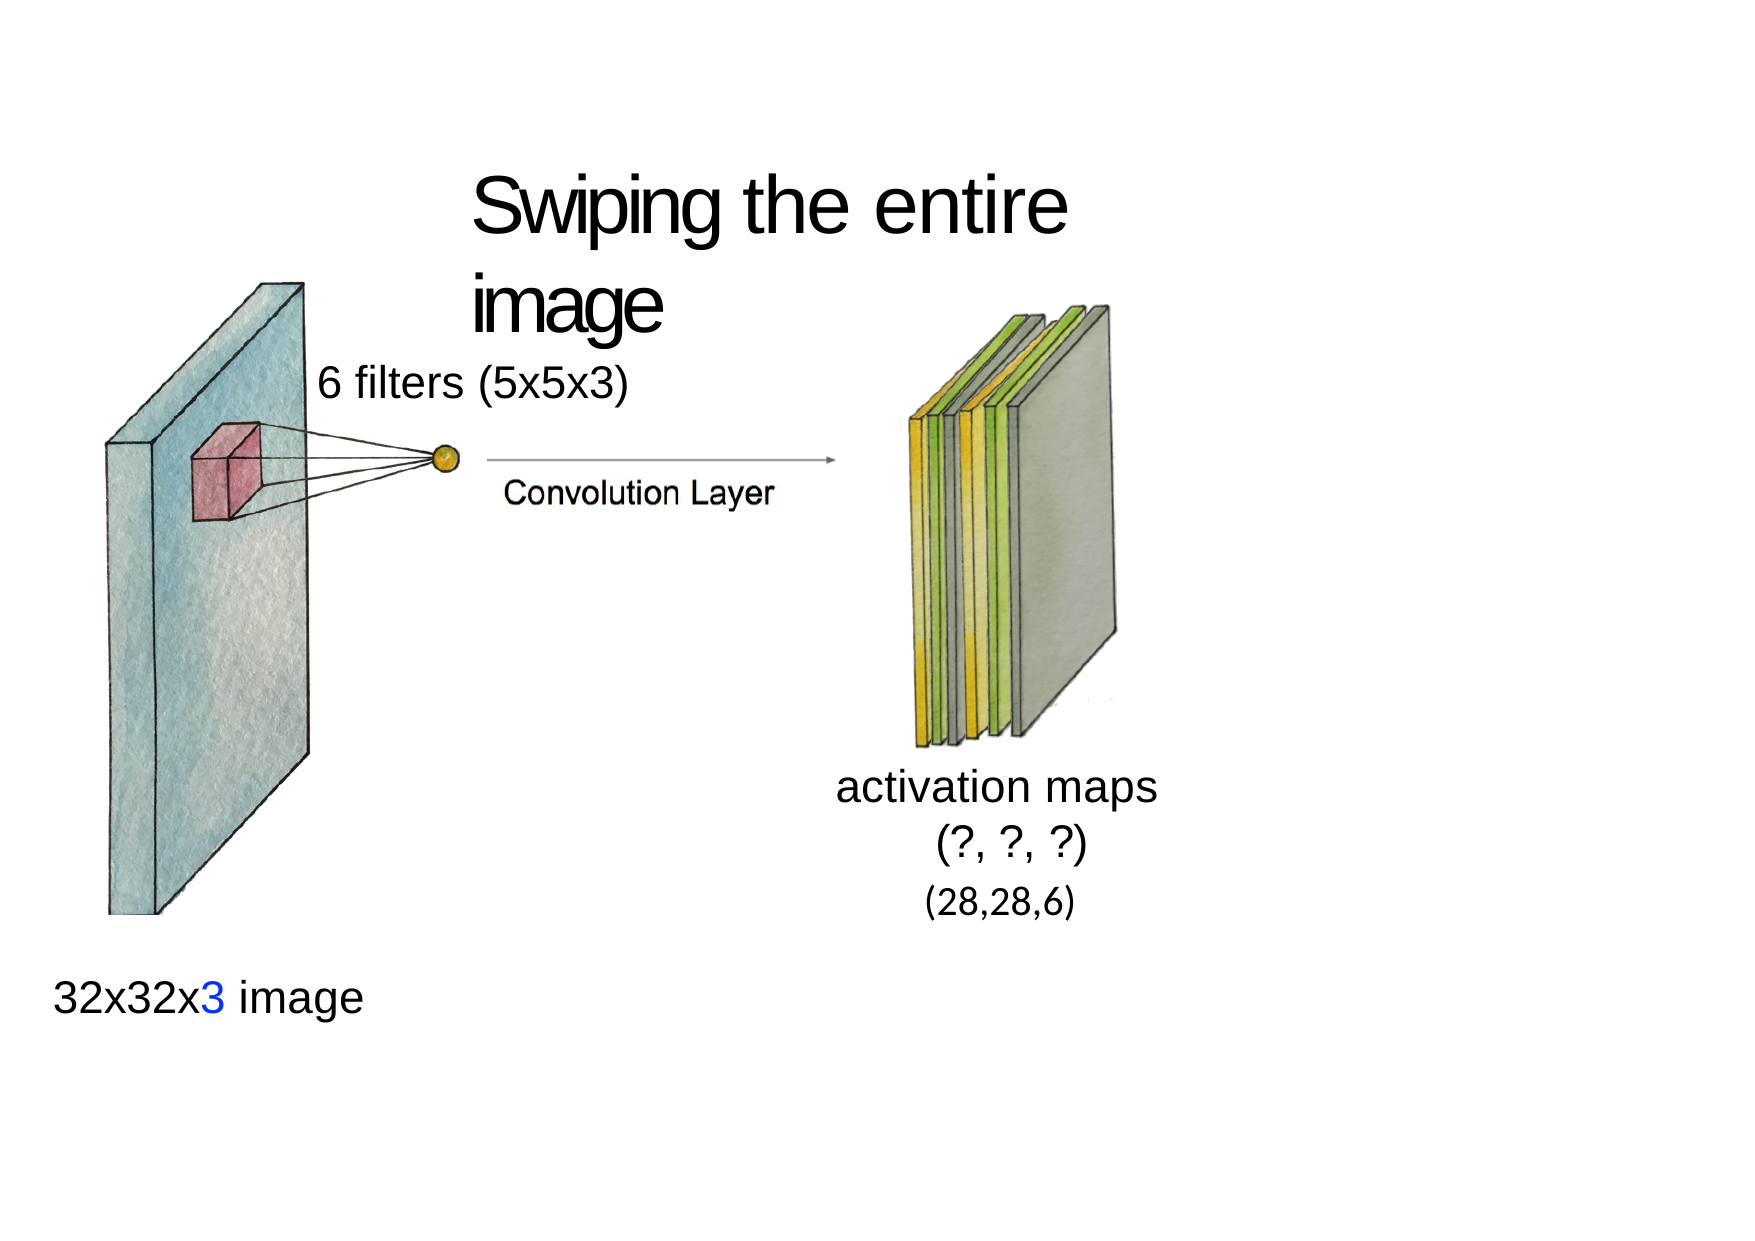

# Swiping the entire image

6 filters (5x5x3)

activation maps  (?, ?, ?)
(28,28,6)
32x32x3 image